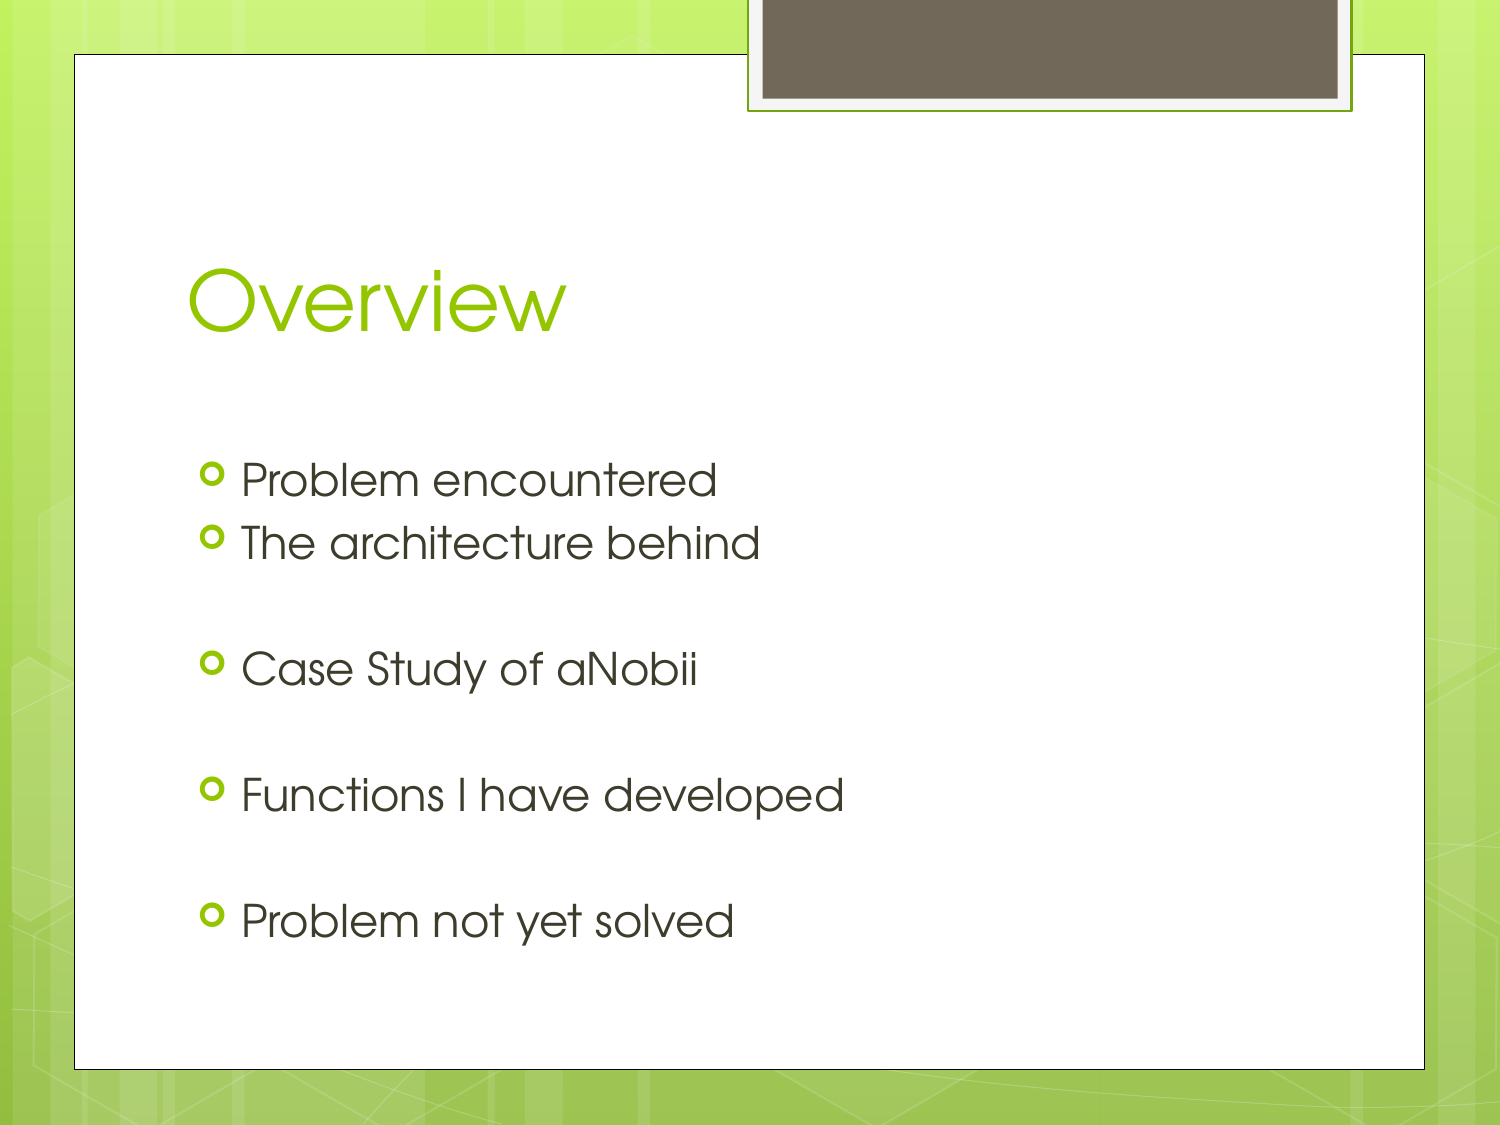

# Overview

Problem encountered
The architecture behind

Case Study of aNobii

Functions I have developed

Problem not yet solved